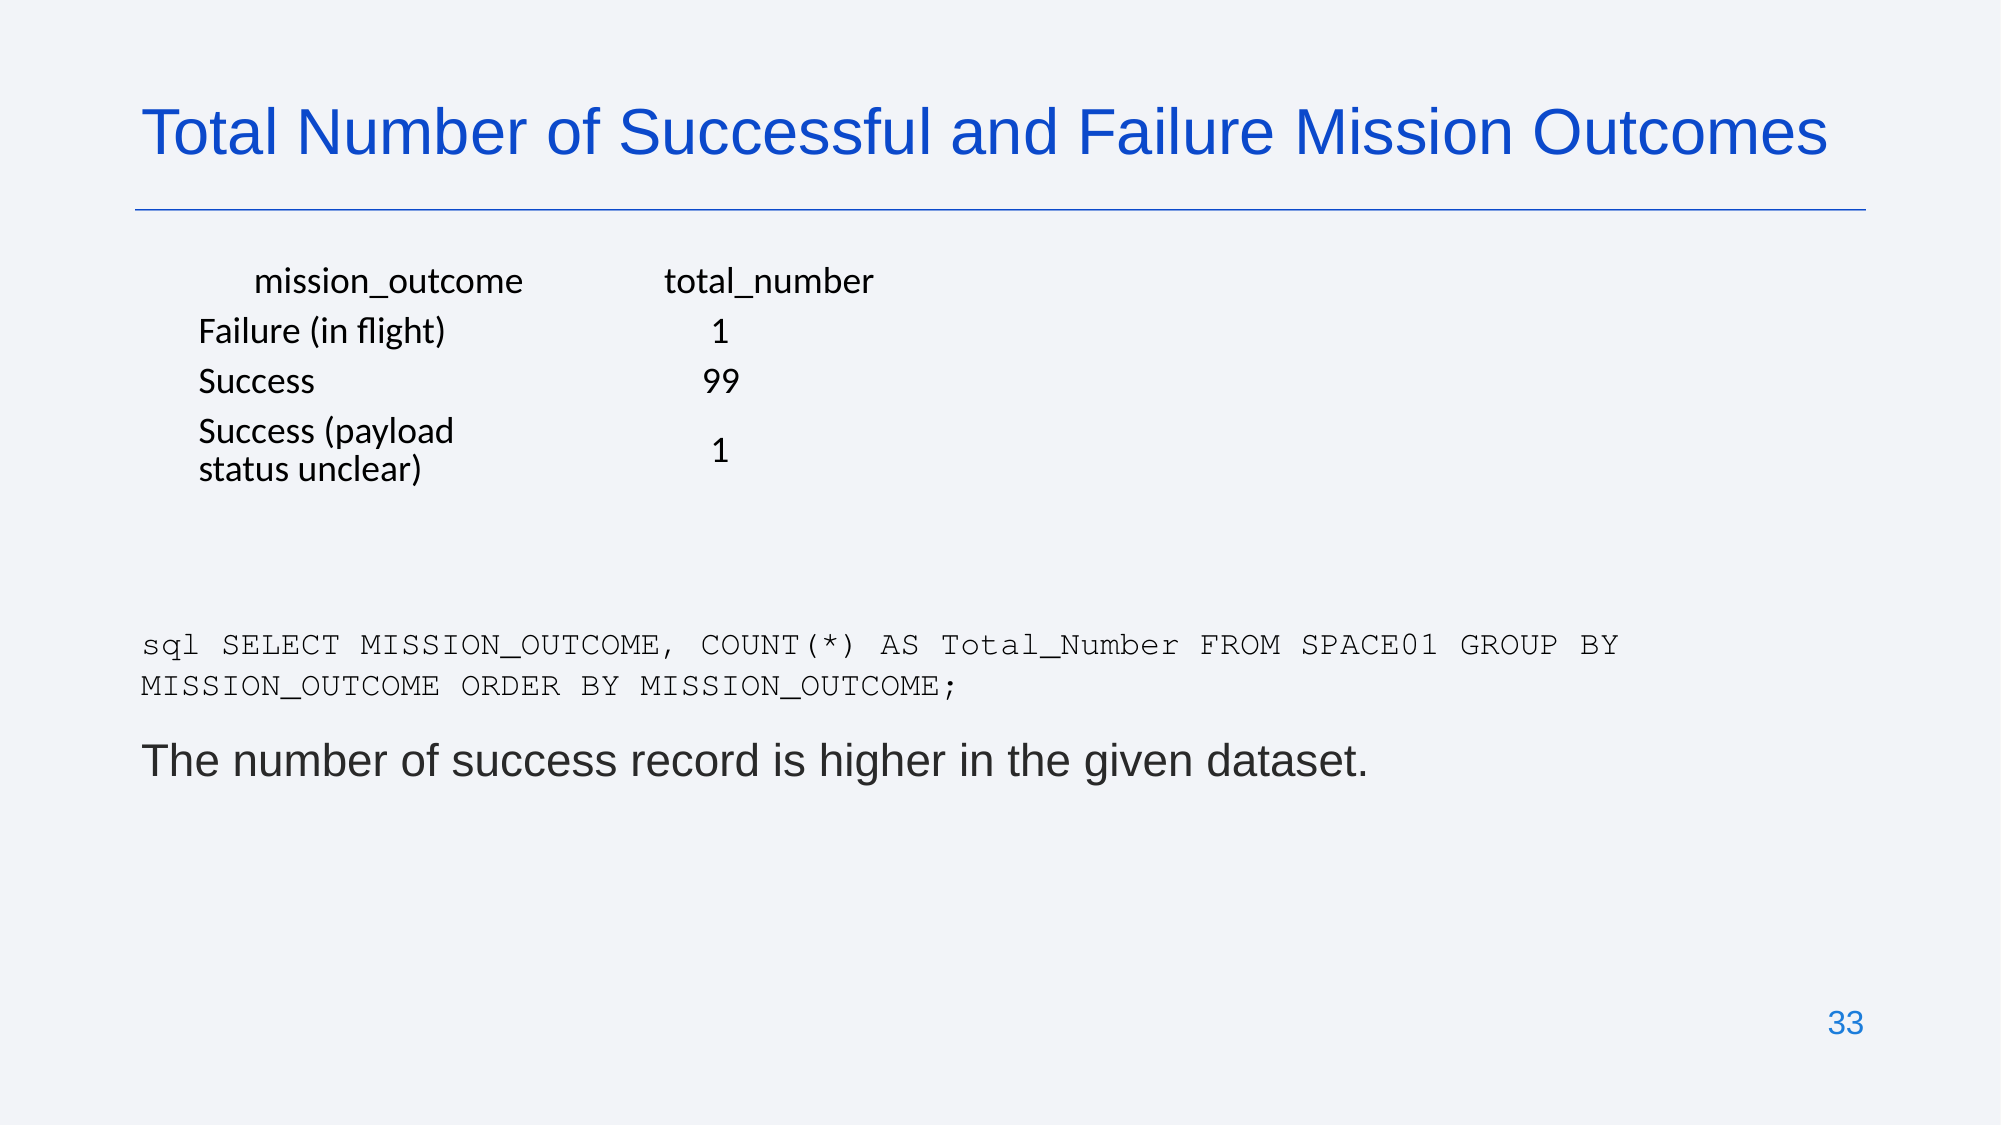

Total Number of Successful and Failure Mission Outcomes
| mission\_outcome | total\_number |
| --- | --- |
| Failure (in flight) | 1 |
| Success | 99 |
| Success (payload status unclear) | 1 |
sql SELECT MISSION_OUTCOME, COUNT(*) AS Total_Number FROM SPACE01 GROUP BY MISSION_OUTCOME ORDER BY MISSION_OUTCOME;
The number of success record is higher in the given dataset.
33